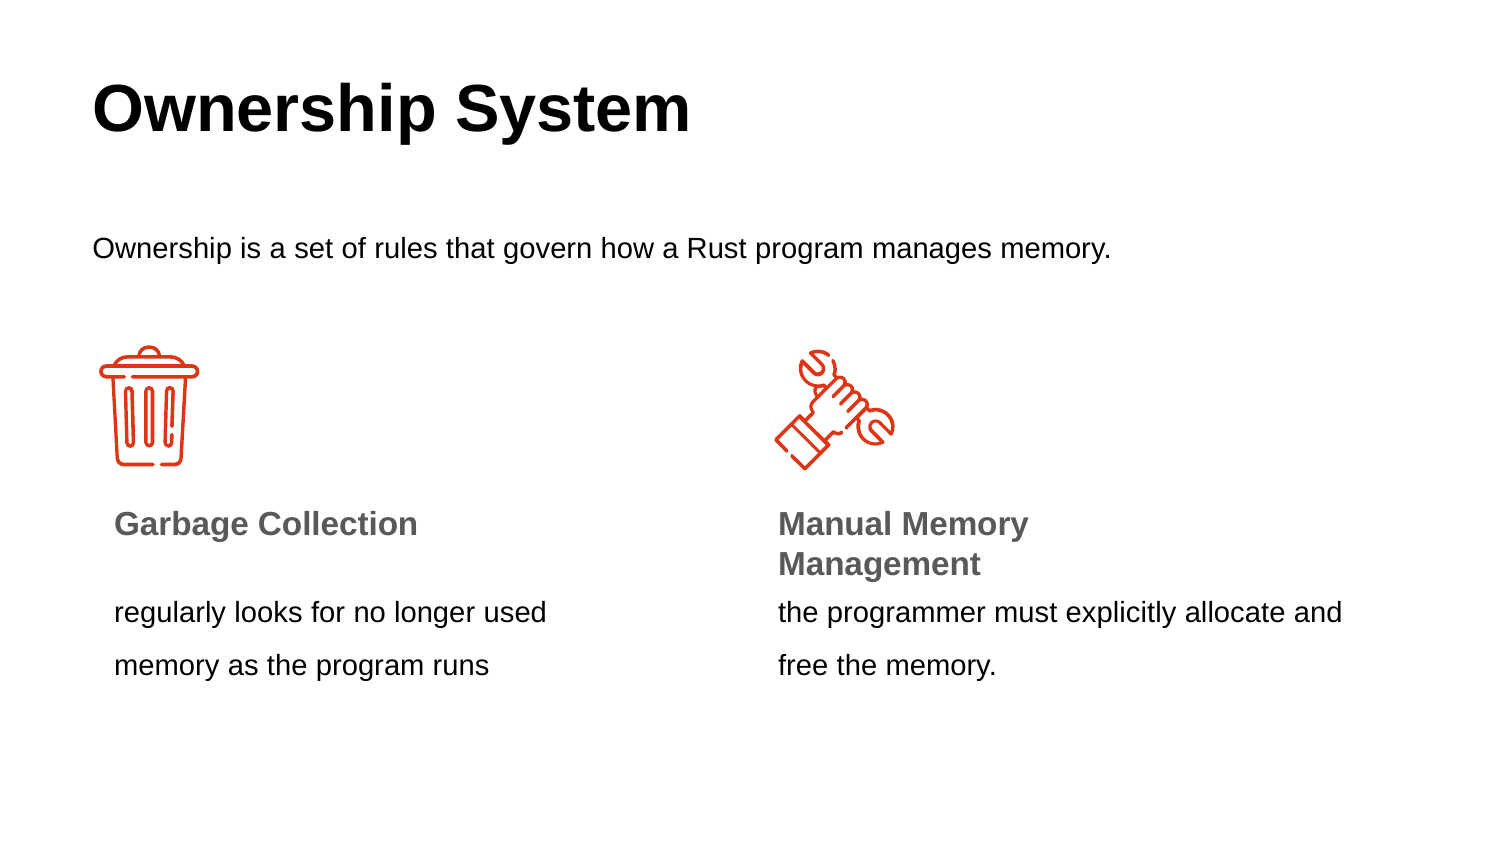

Ownership System
Ownership is a set of rules that govern how a Rust program manages memory.

Garbage Collection
Manual Memory Management
regularly looks for no longer used memory as the program runs
the programmer must explicitly allocate and free the memory.